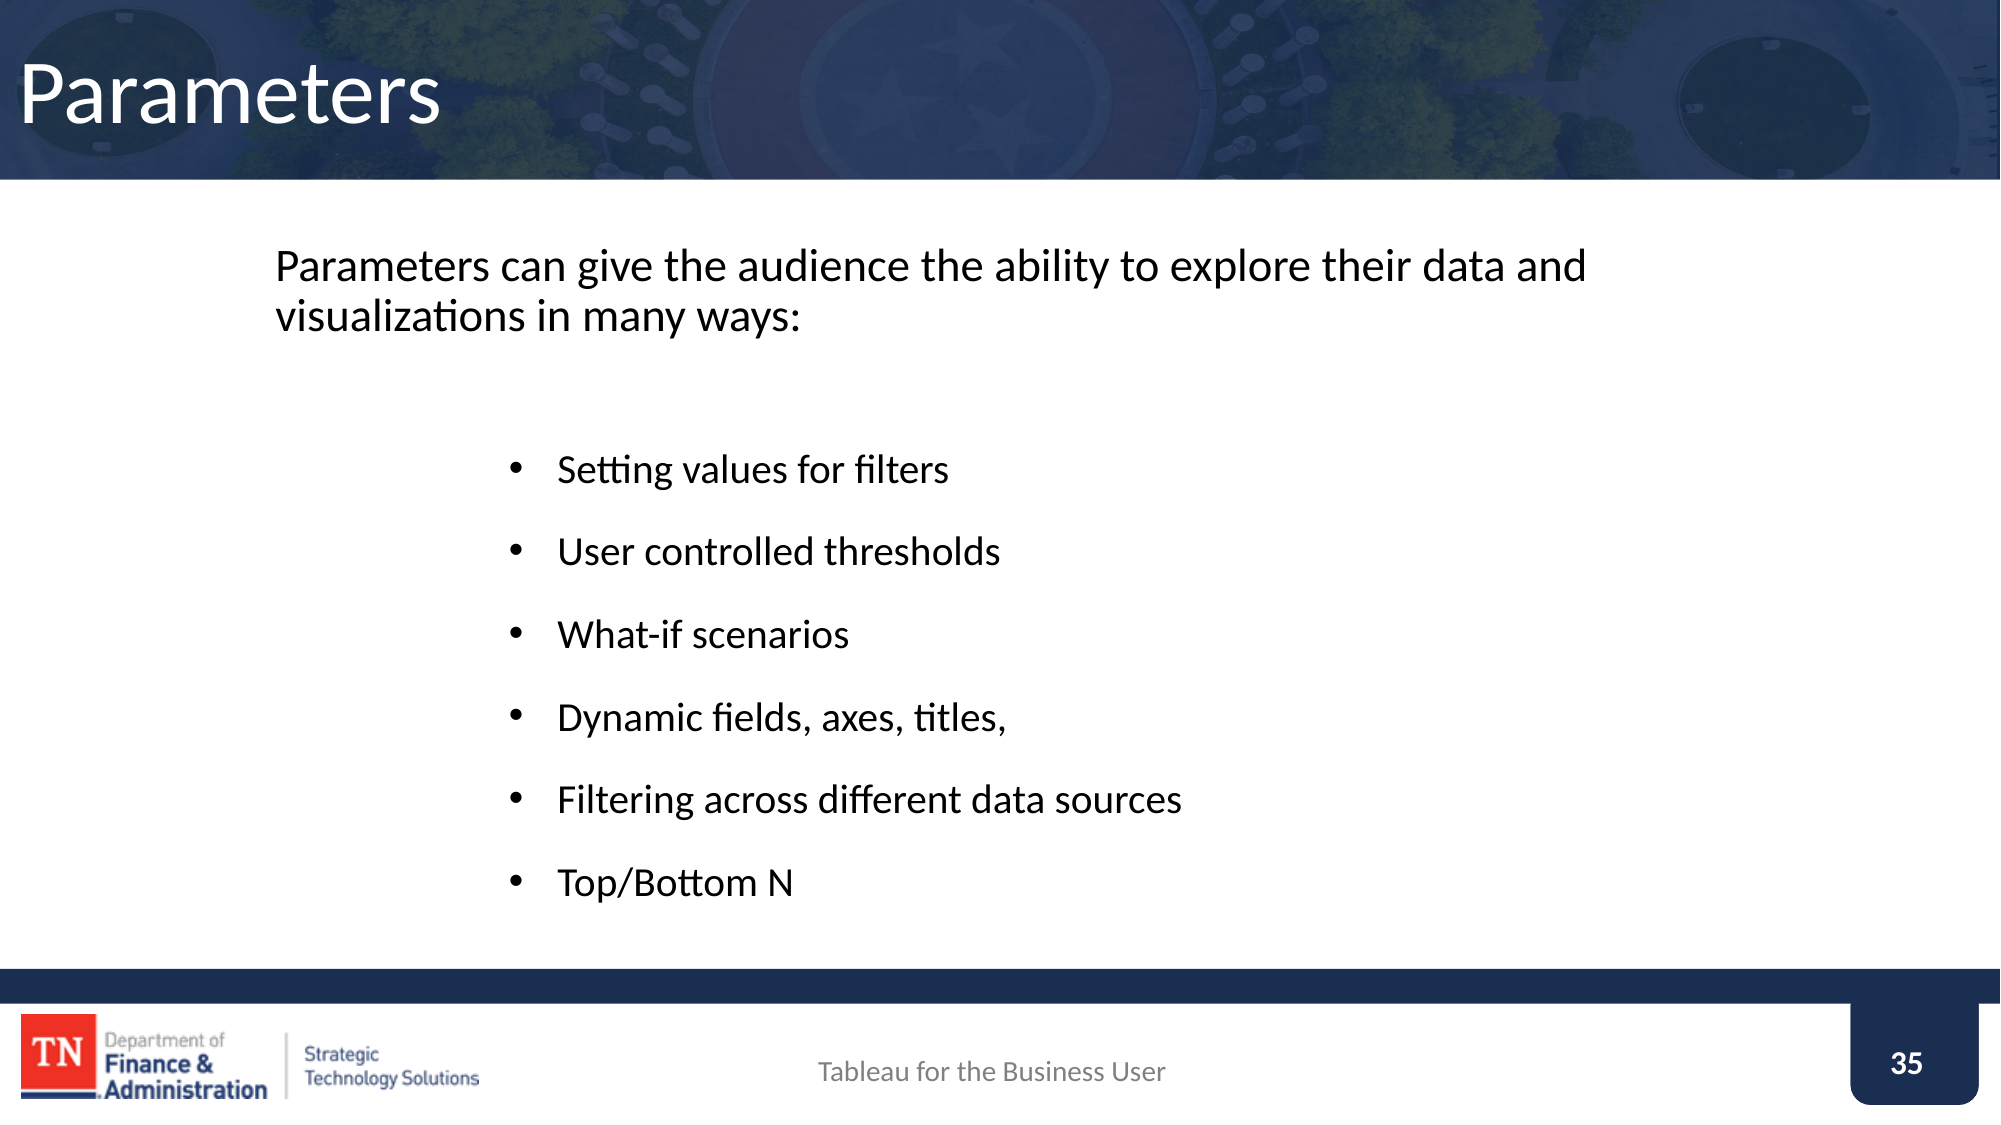

# Parameters
Parameters can give the audience the ability to explore their data and visualizations in many ways:

Setting values for filters
User controlled thresholds
What-if scenarios
Dynamic fields, axes, titles,
Filtering across different data sources
Top/Bottom N